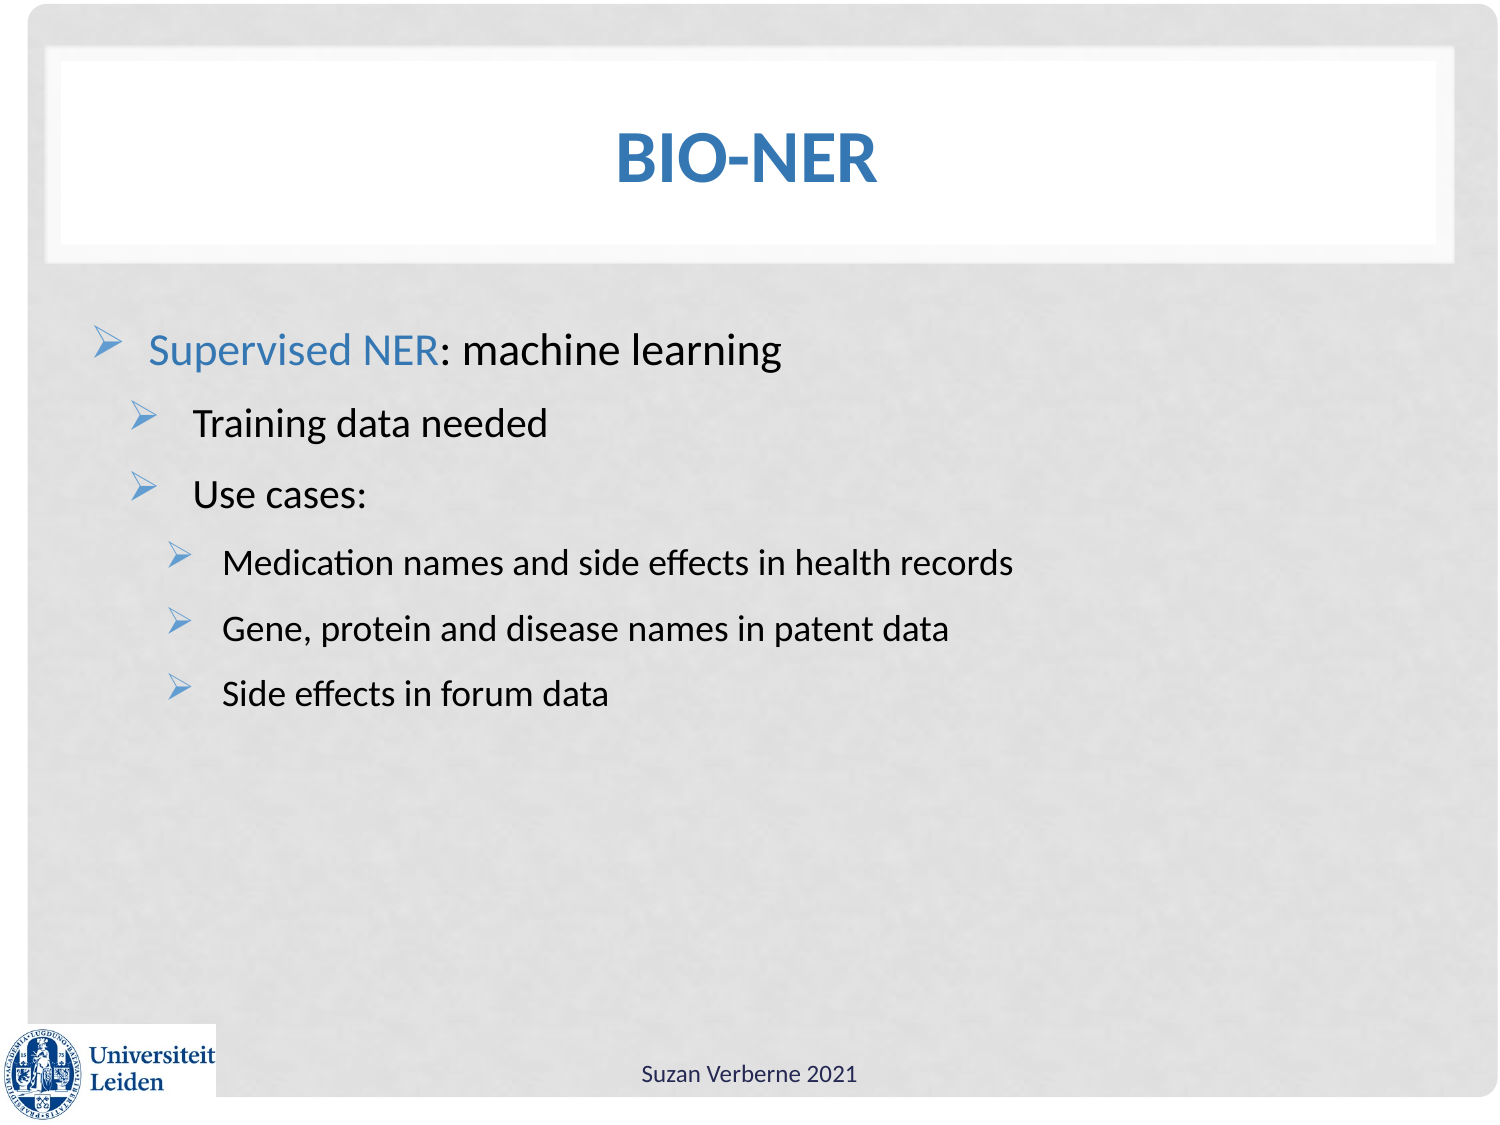

# Bio-NER
Supervised NER: machine learning
Training data needed
Use cases:
Medication names and side effects in health records
Gene, protein and disease names in patent data
Side effects in forum data

Suzan Verberne 2021